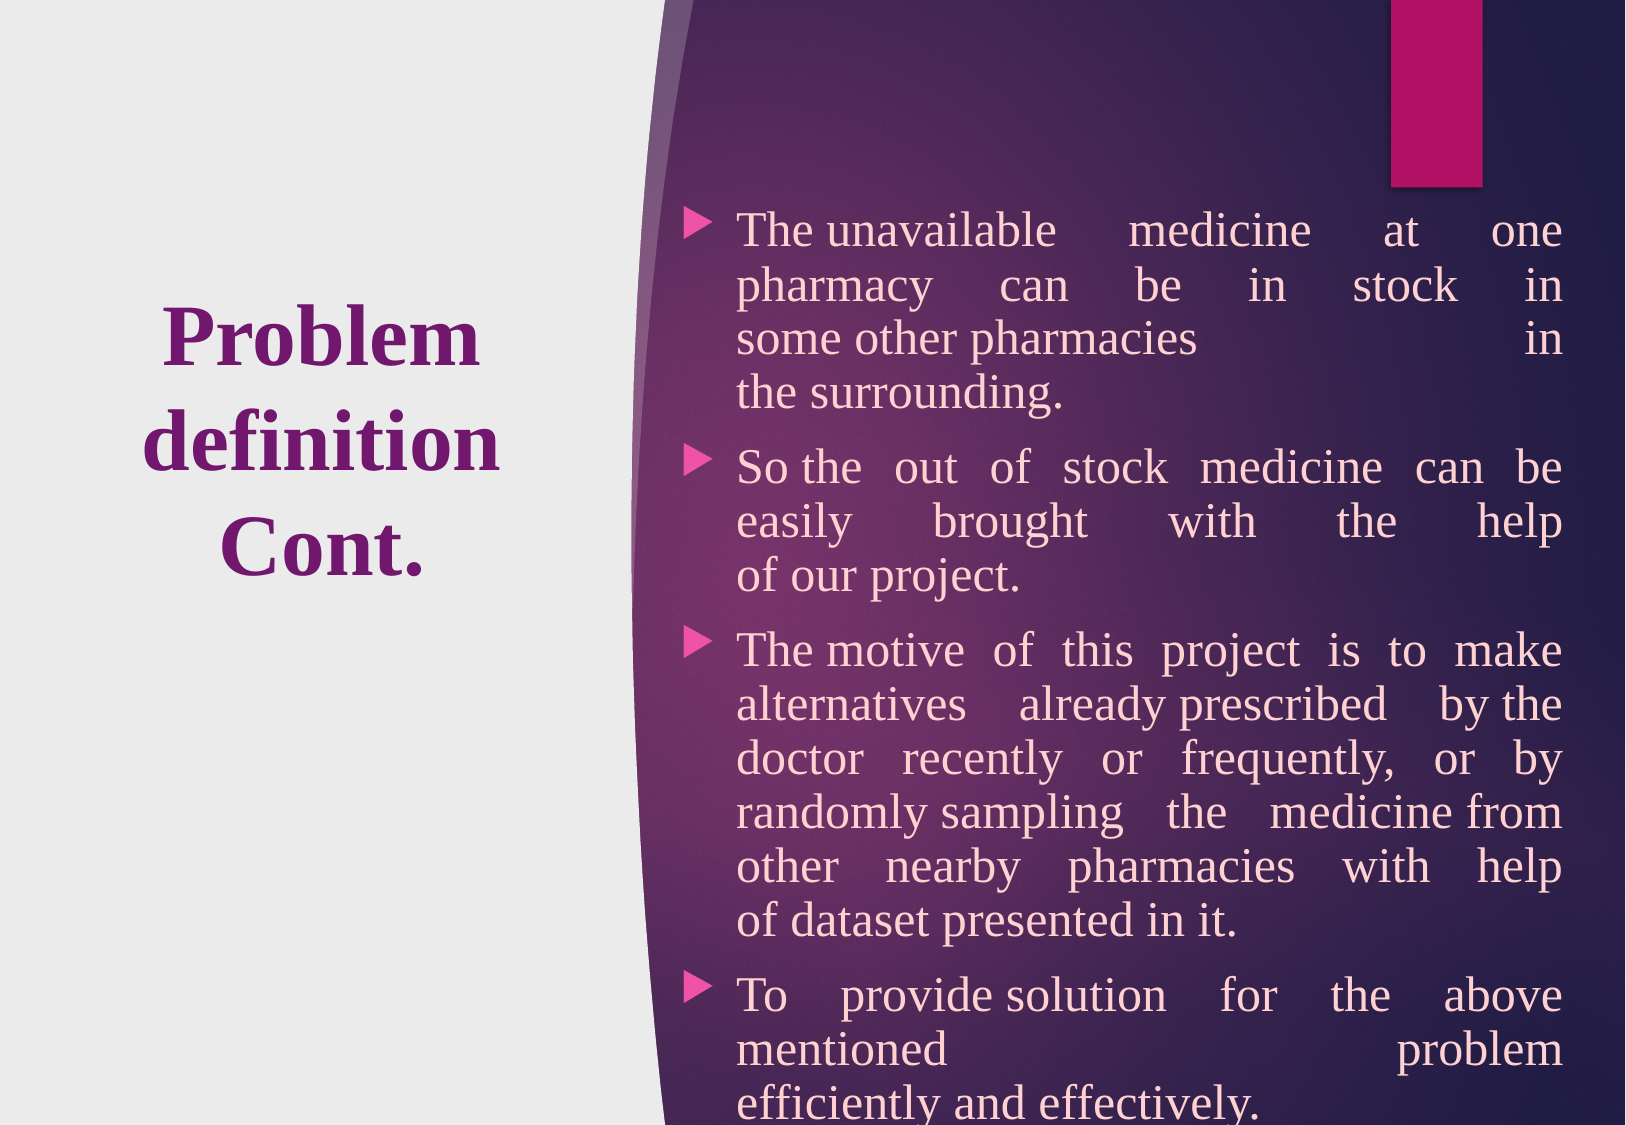

6
The unavailable medicine at one pharmacy can be in stock in some other pharmacies in the surrounding.
So the out of stock medicine can be easily brought with the help of our project.
The motive of this project is to make alternatives already prescribed by the doctor recently or frequently, or by randomly sampling the medicine from other nearby pharmacies with help of dataset presented in it.
To provide solution for the above mentioned problem efficiently and effectively.
# Problem definition Cont.